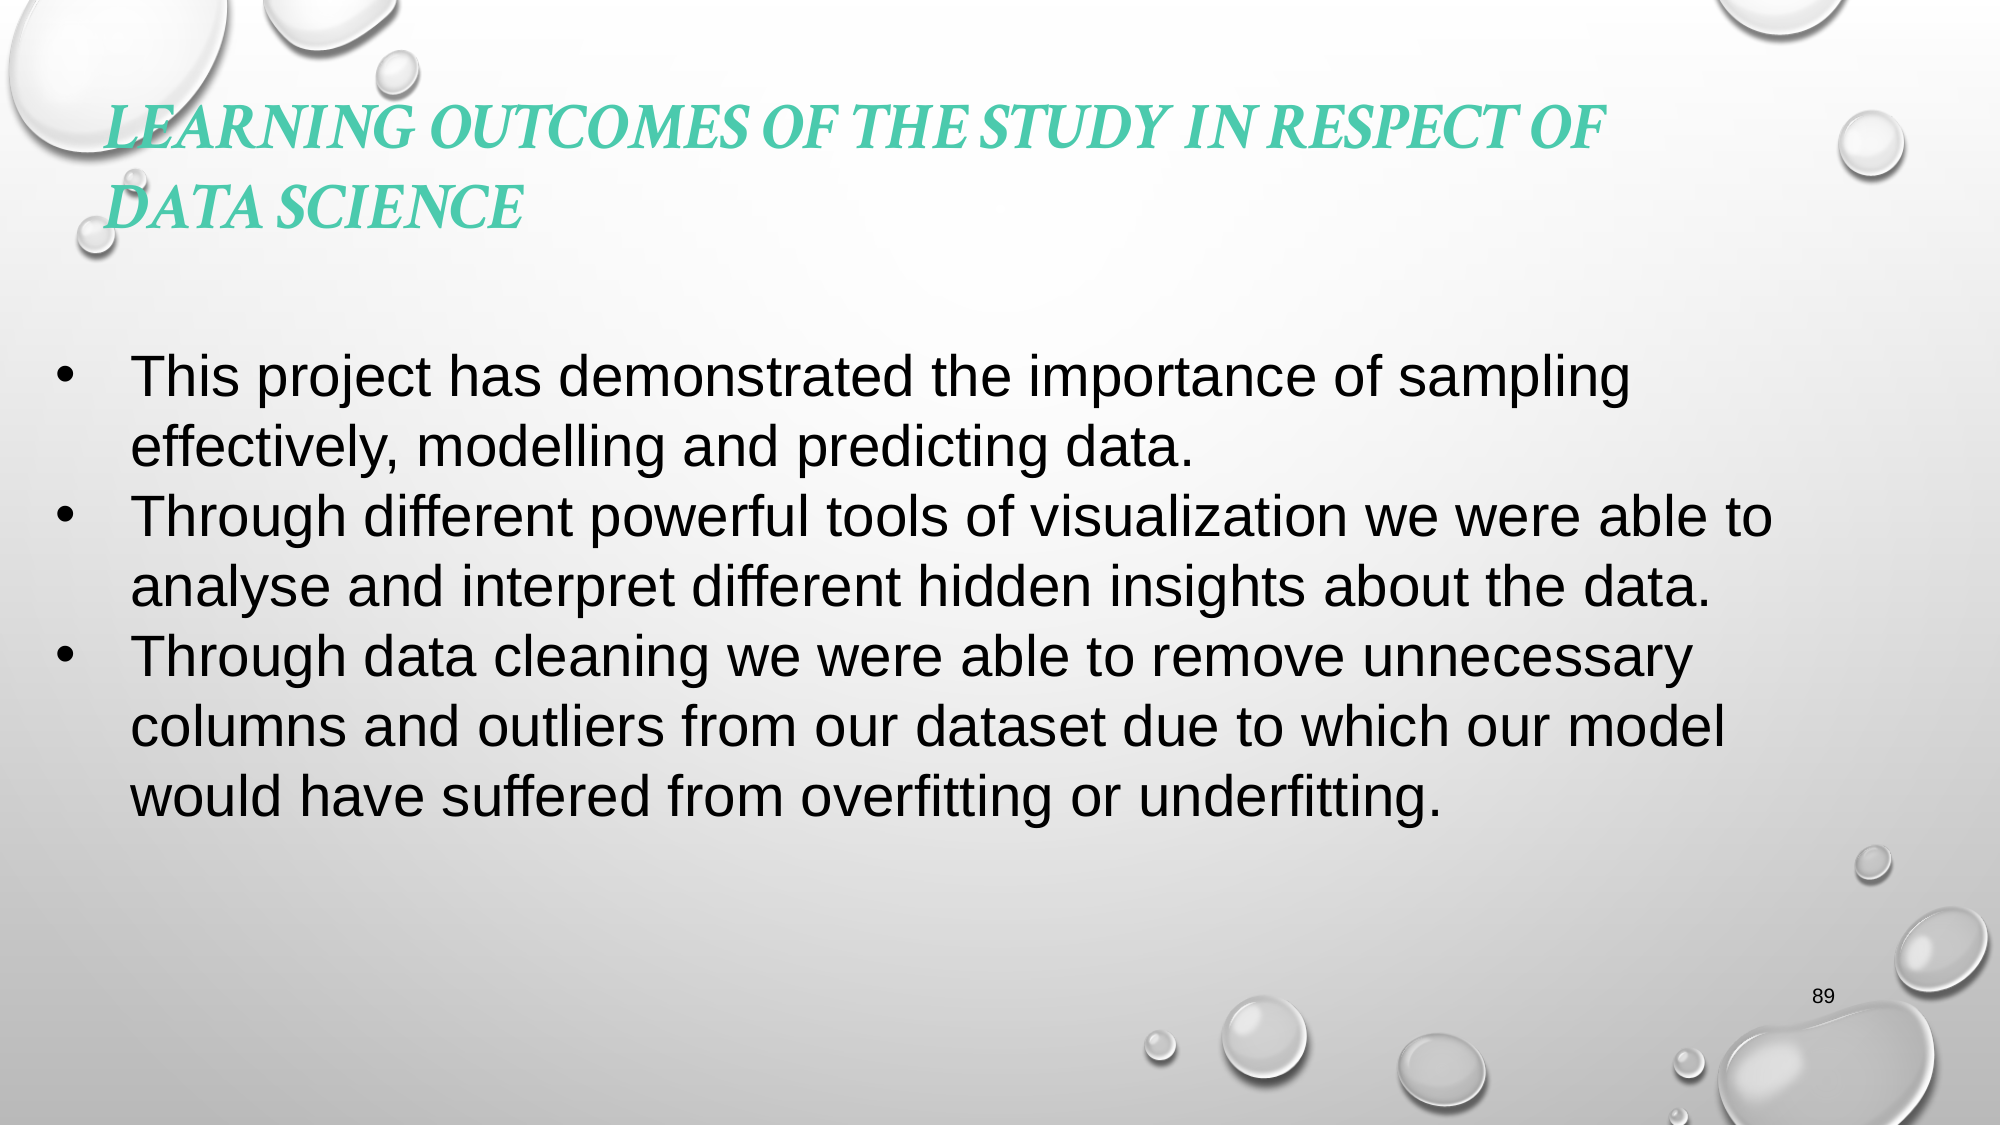

LEARNING OUTCOMES OF THE STUDY IN RESPECT OF DATA SCIENCE
This project has demonstrated the importance of sampling effectively, modelling and predicting data.
Through different powerful tools of visualization we were able to analyse and interpret different hidden insights about the data.
Through data cleaning we were able to remove unnecessary columns and outliers from our dataset due to which our model would have suffered from overfitting or underfitting.

89